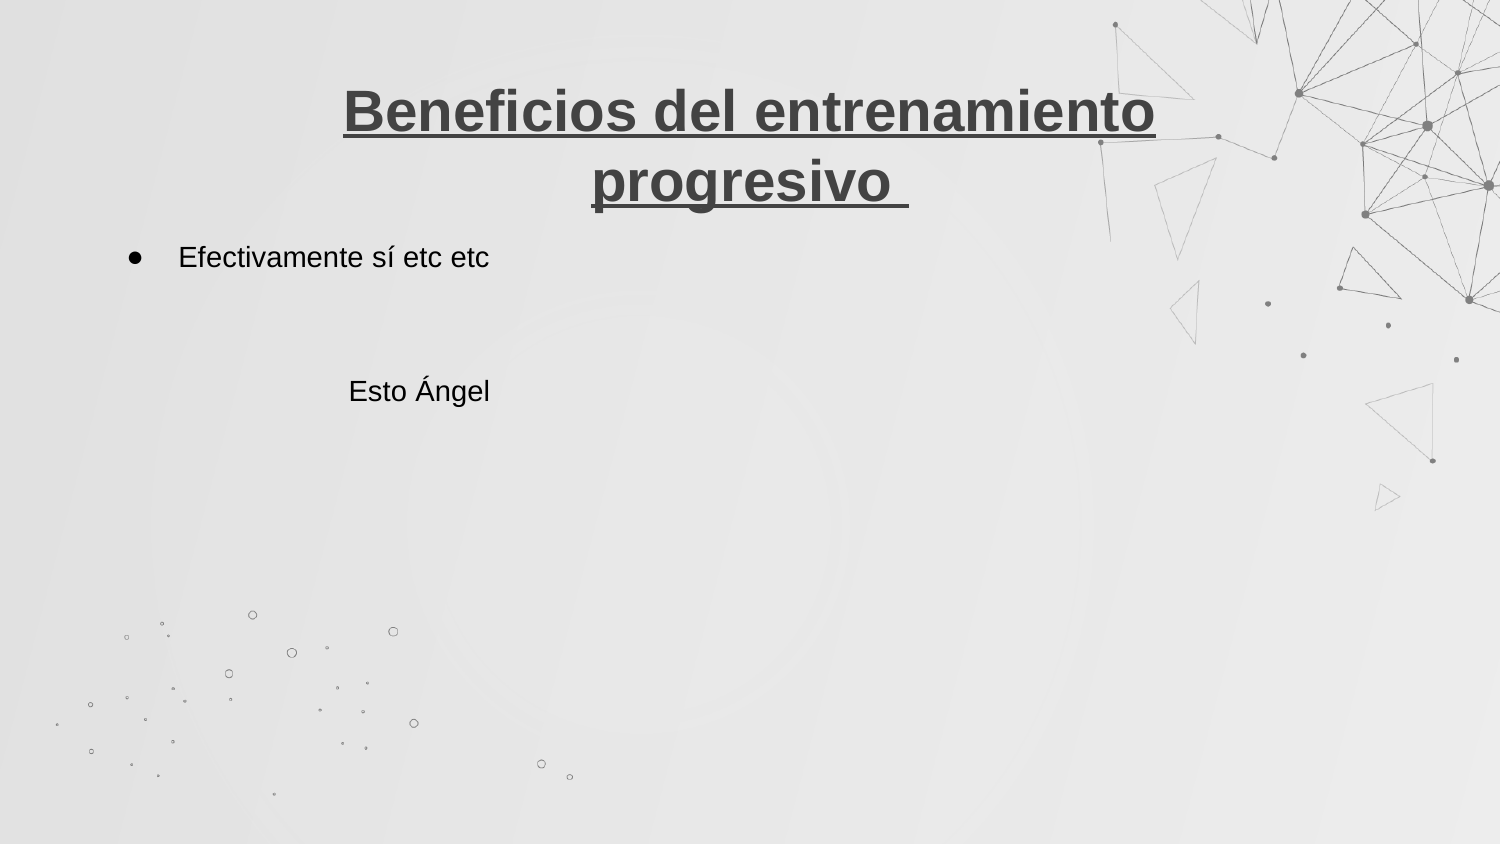

# Beneficios del entrenamiento progresivo
Efectivamente sí etc etc
Esto Ángel